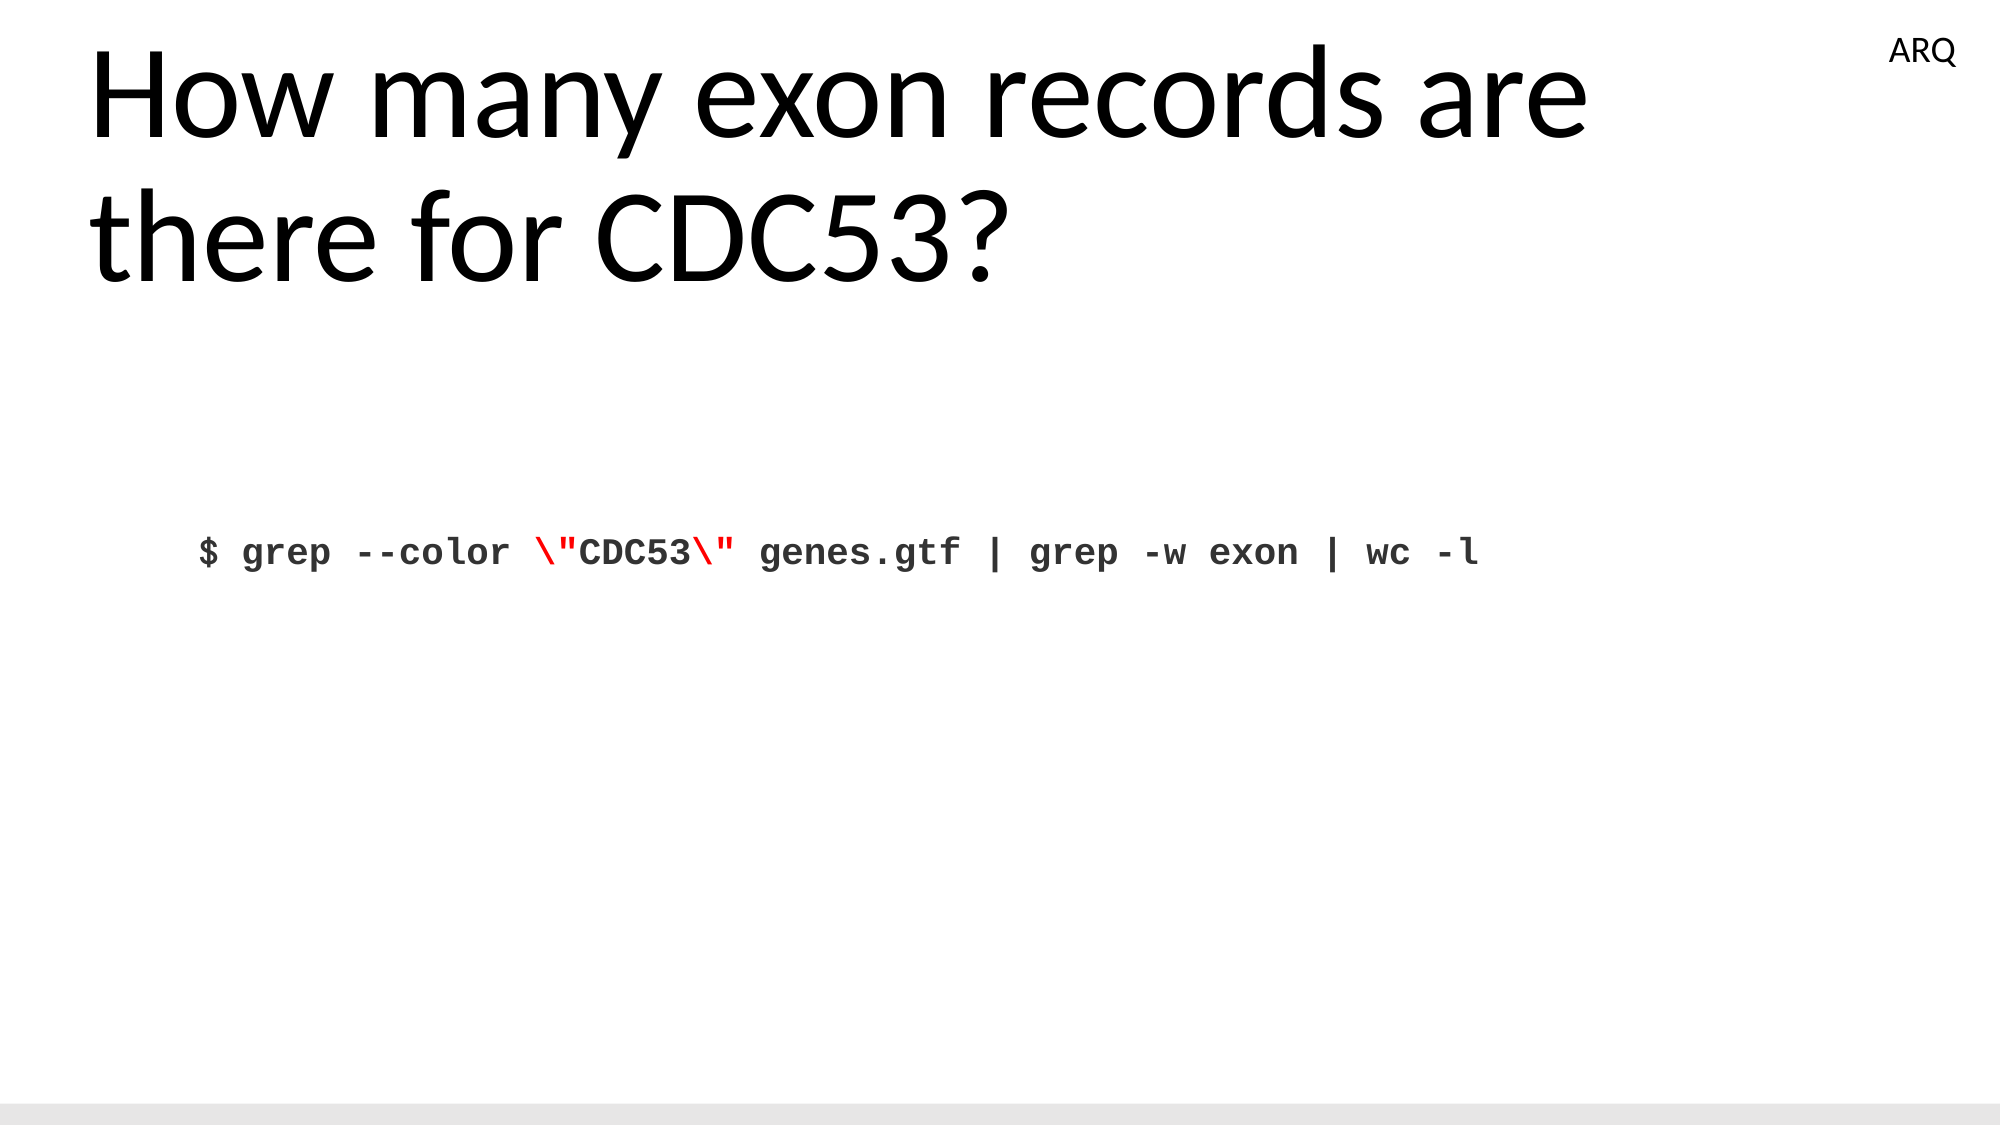

ARQ
# How many exon records are there for CDC53?

$ grep --color \"CDC53\" genes.gtf | grep -w exon | wc -l